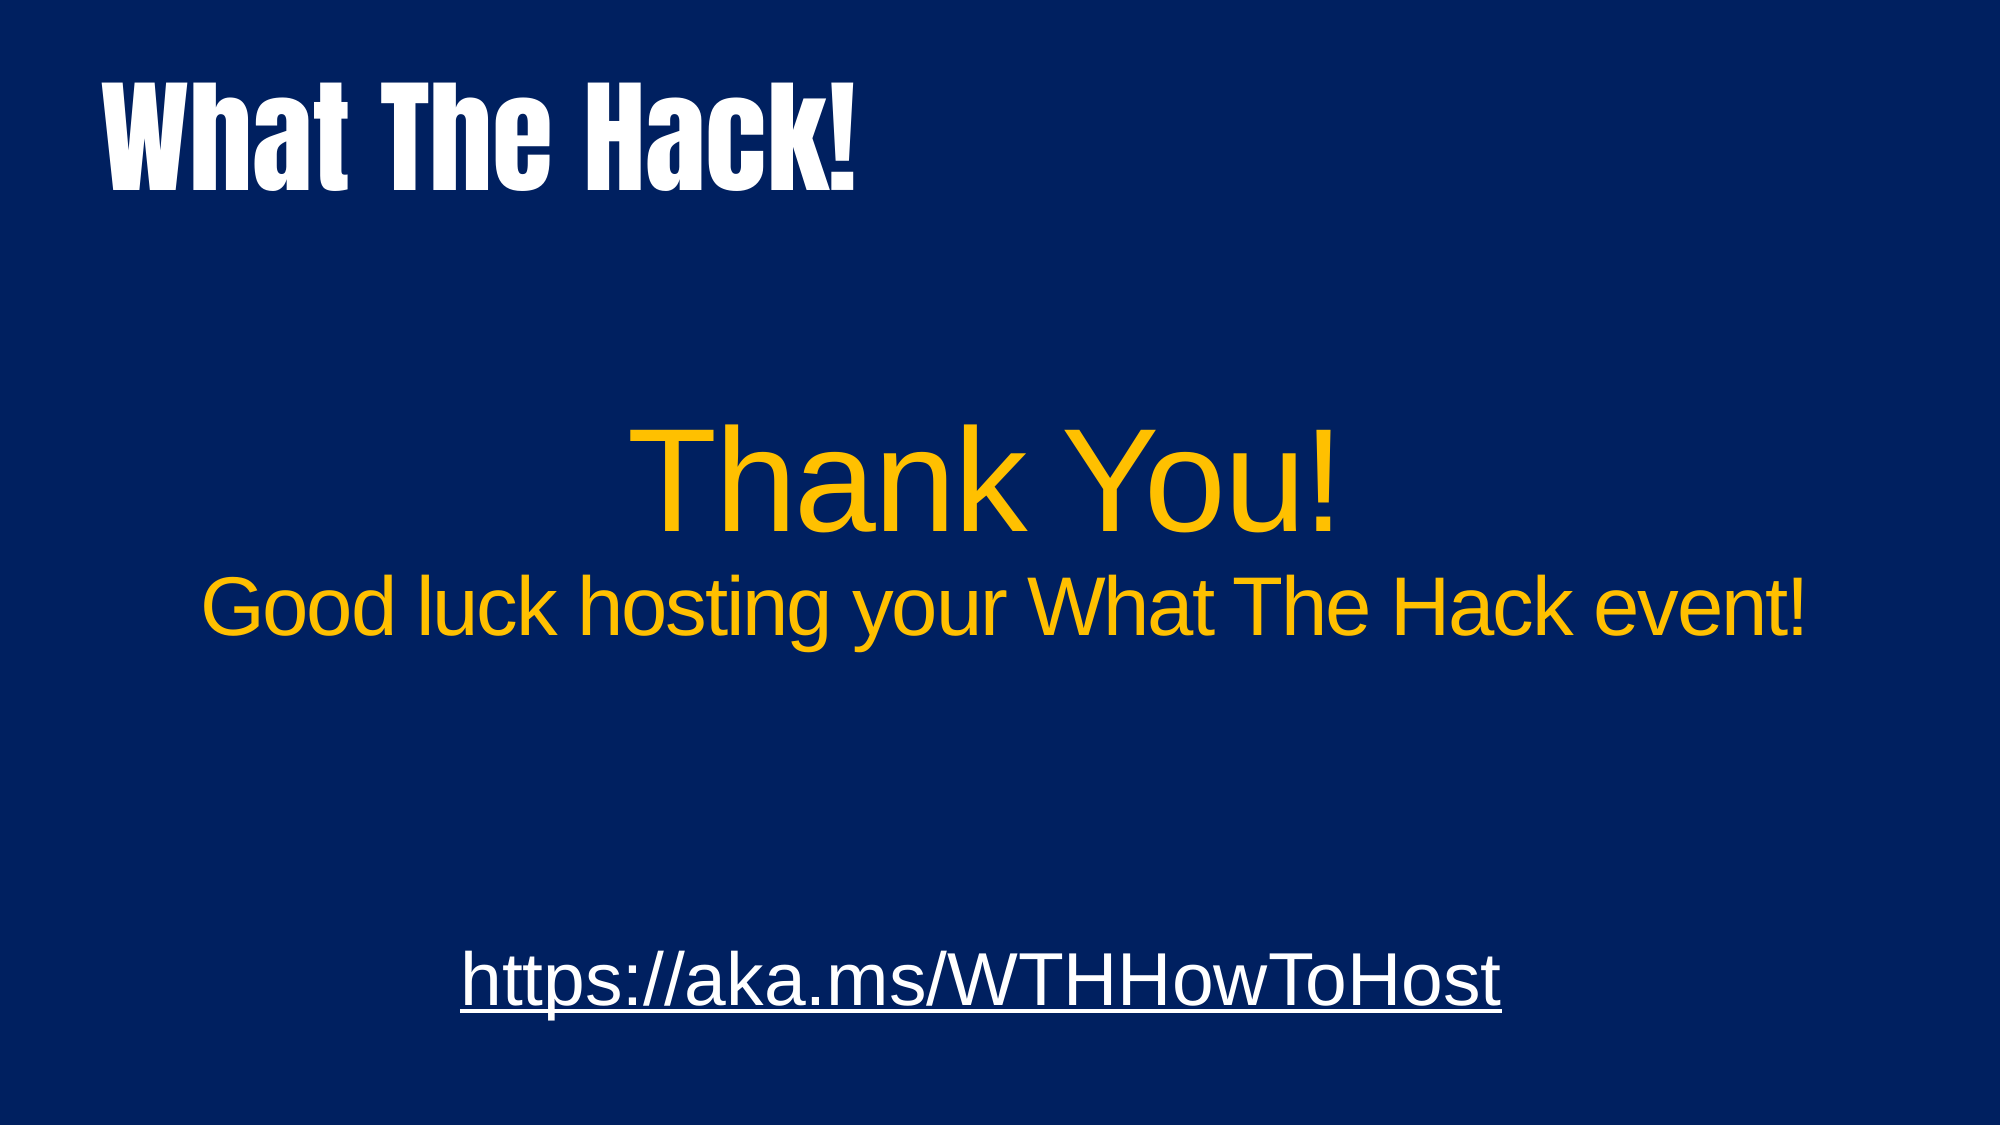

What The Hack!
# Thank You! Good luck hosting your What The Hack event!
https://aka.ms/WTHHowToHost